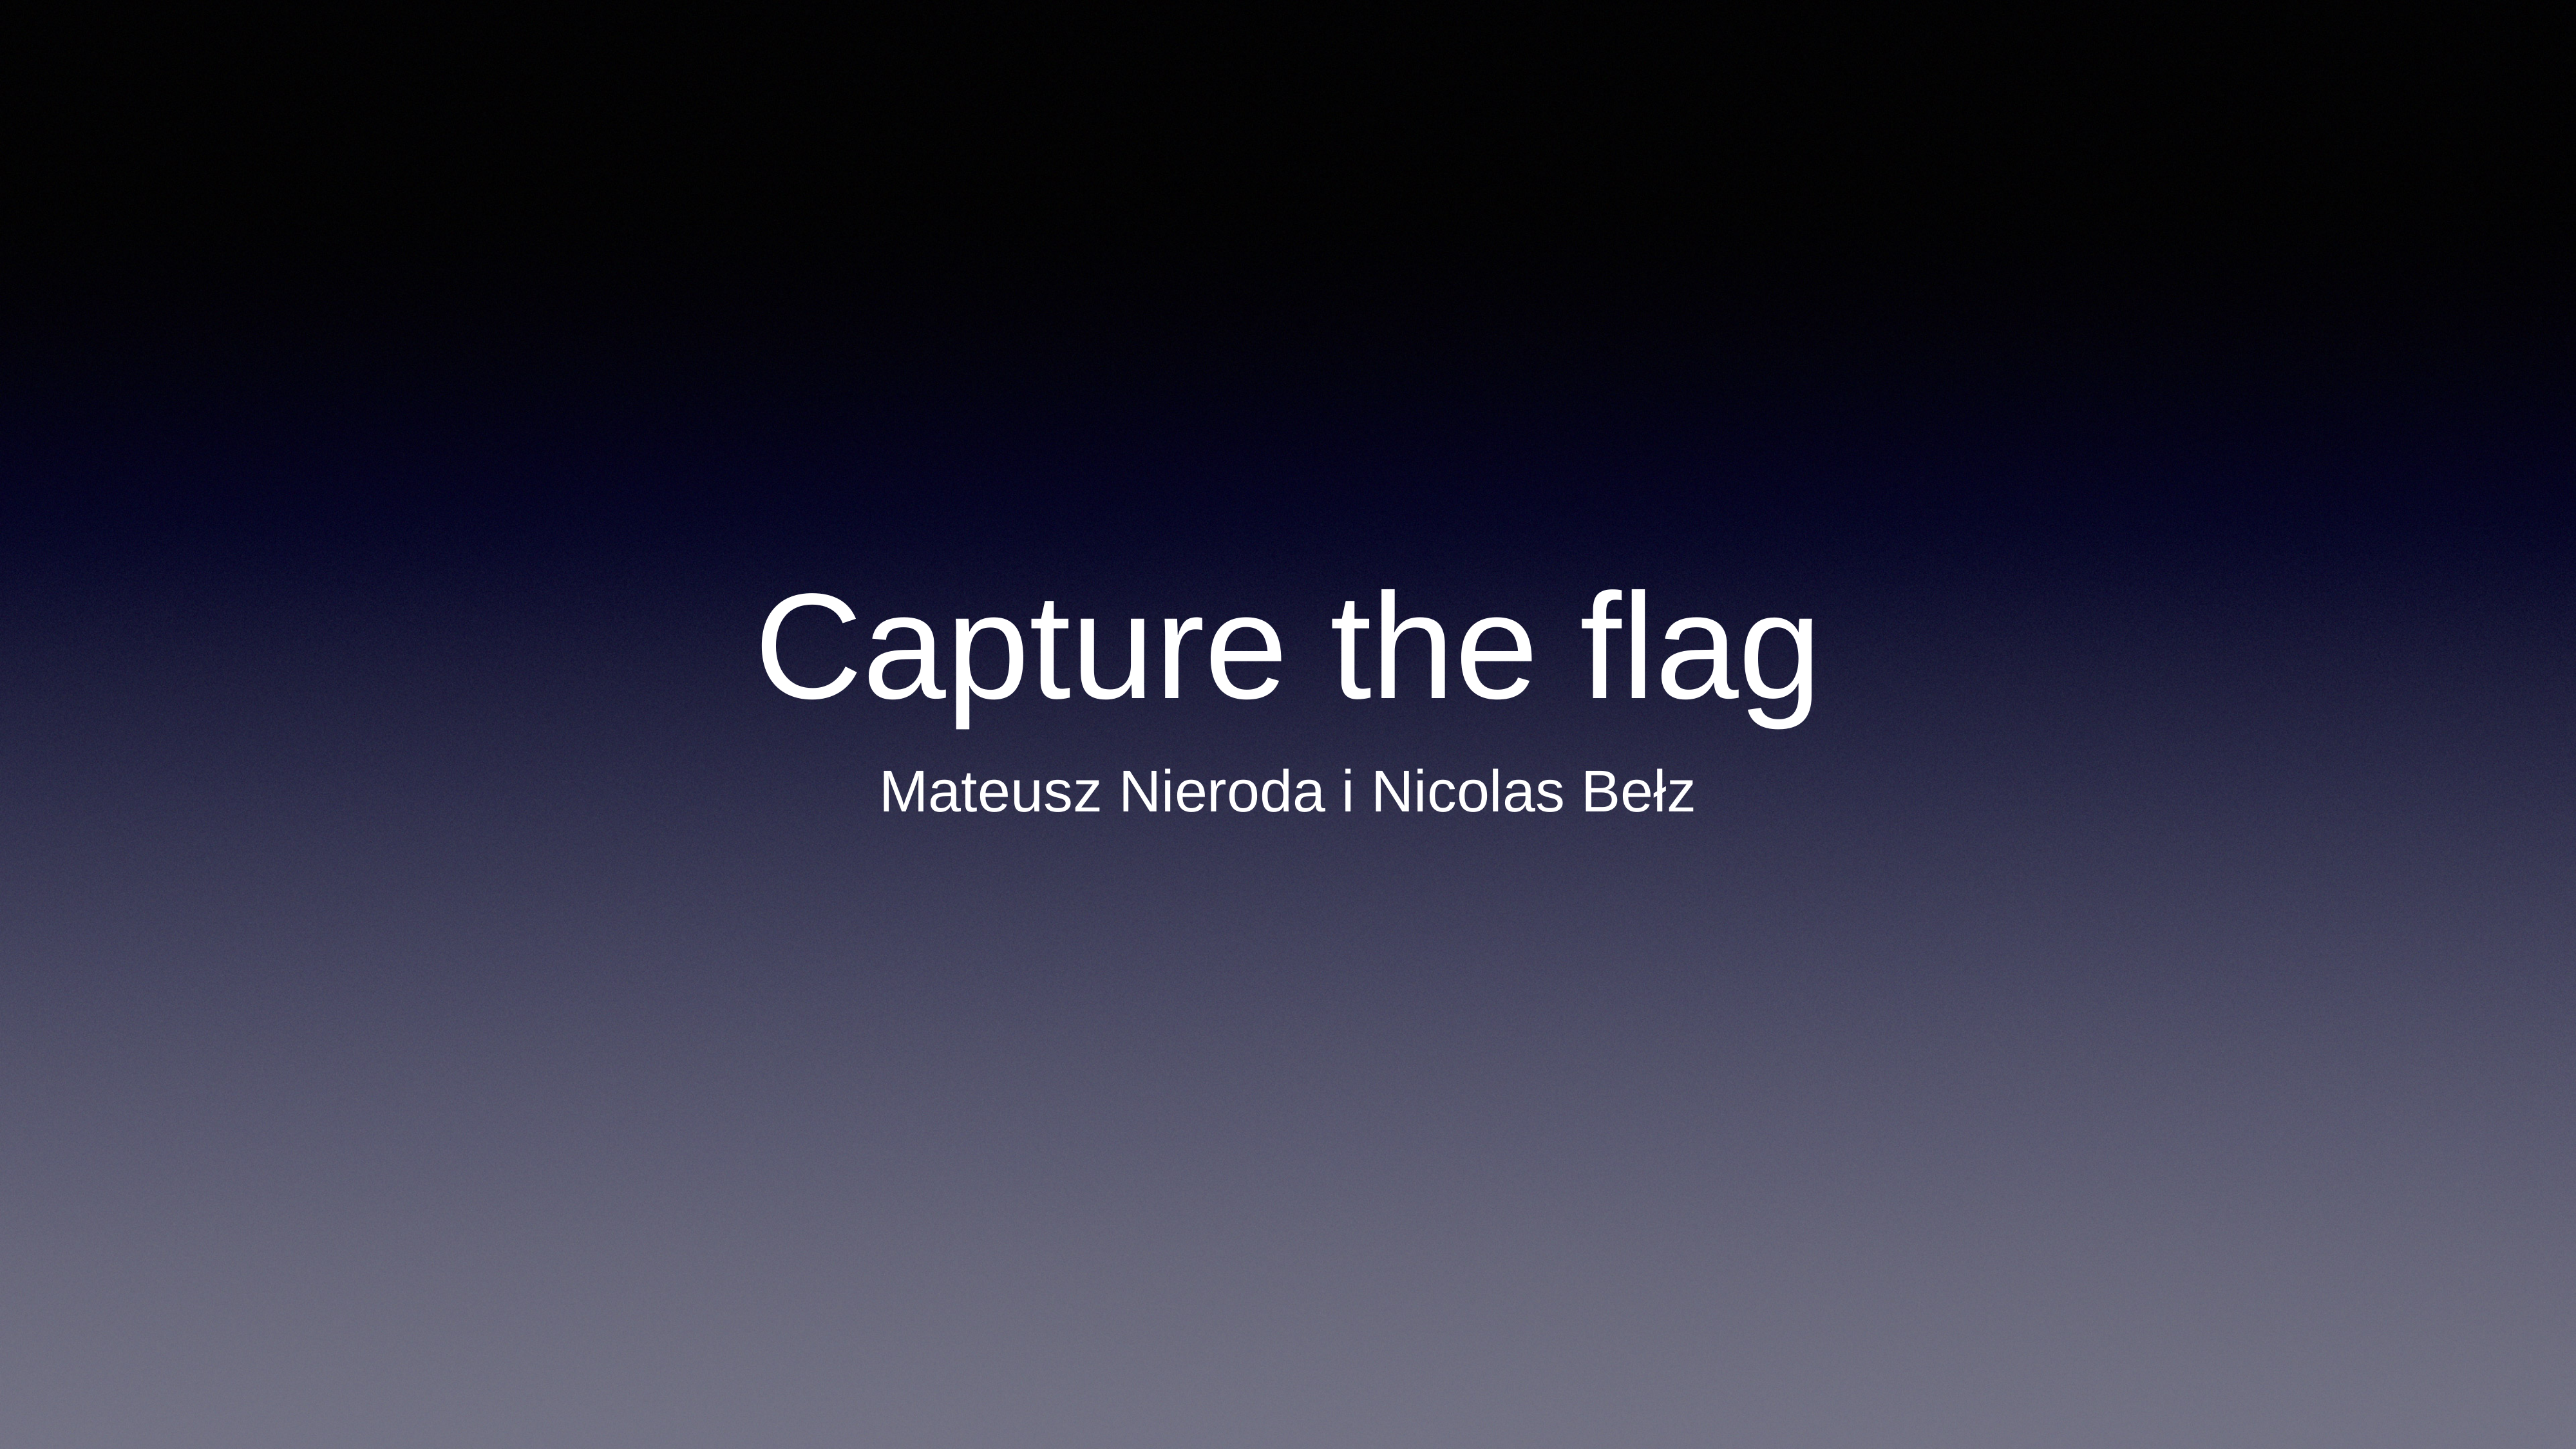

# Capture the flag
Mateusz Nieroda i Nicolas Bełz